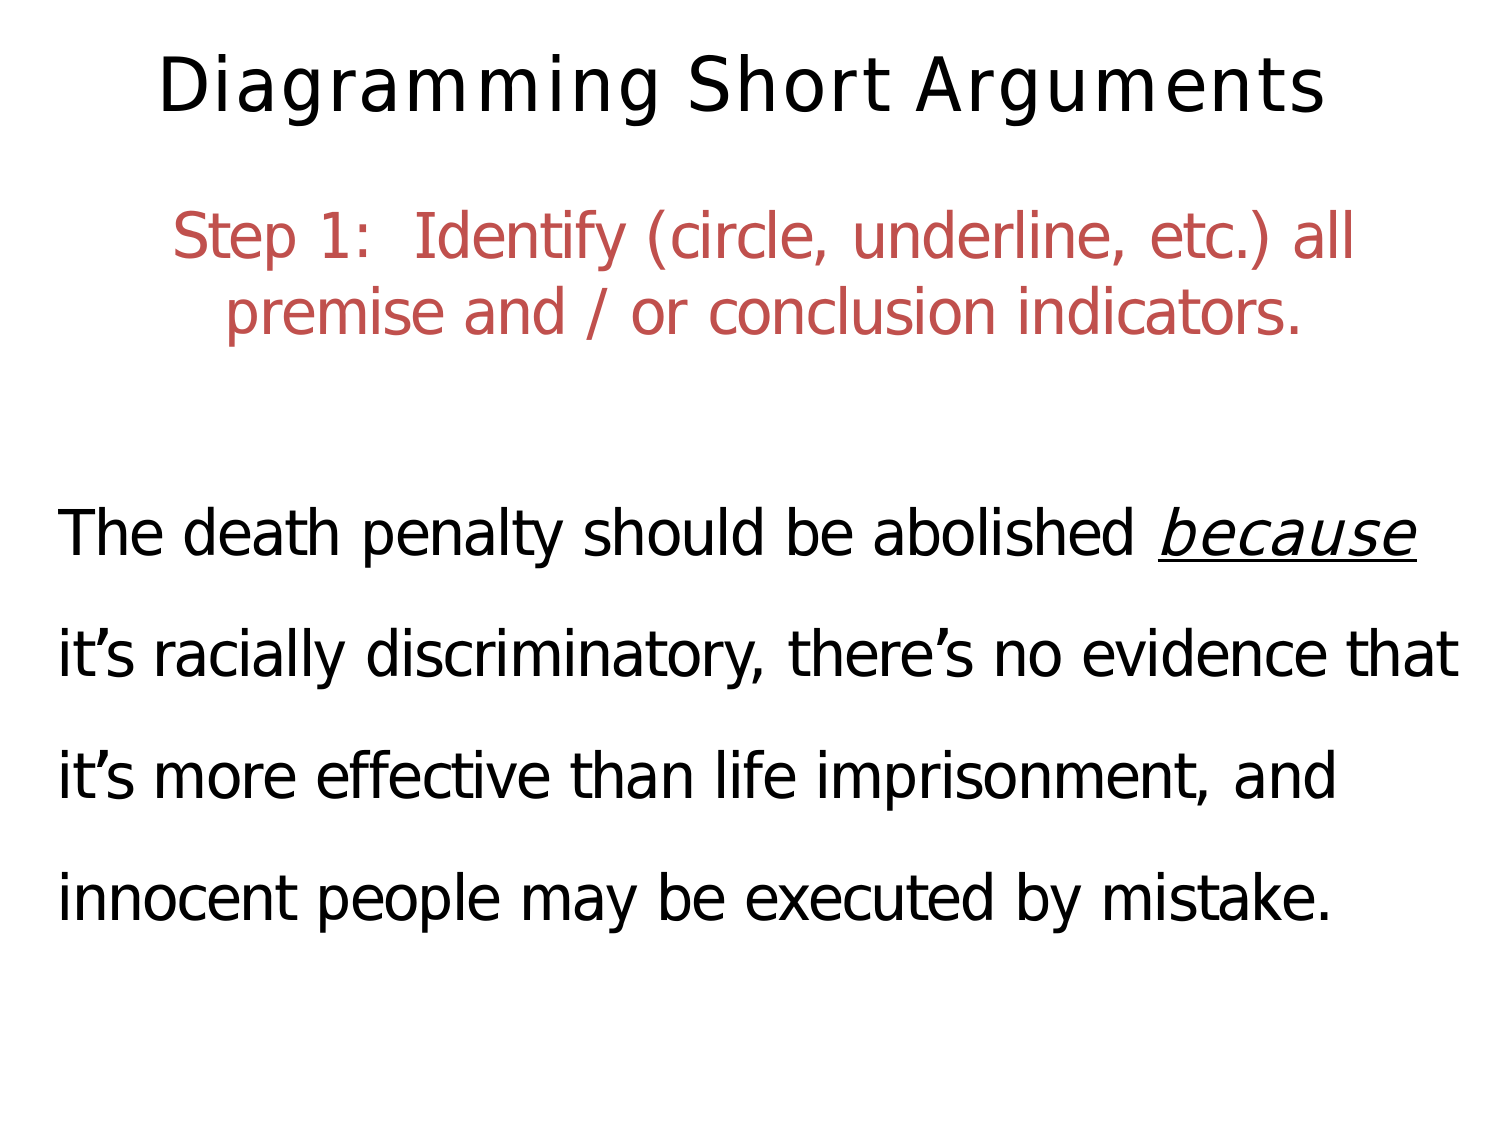

# Diagramming Short Arguments
Step 1:  Identify (circle, underline, etc.) all premise and / or conclusion indicators.

The death penalty should be abolished because it’s racially discriminatory, there’s no evidence that it’s more effective than life imprisonment, and innocent people may be executed by mistake.